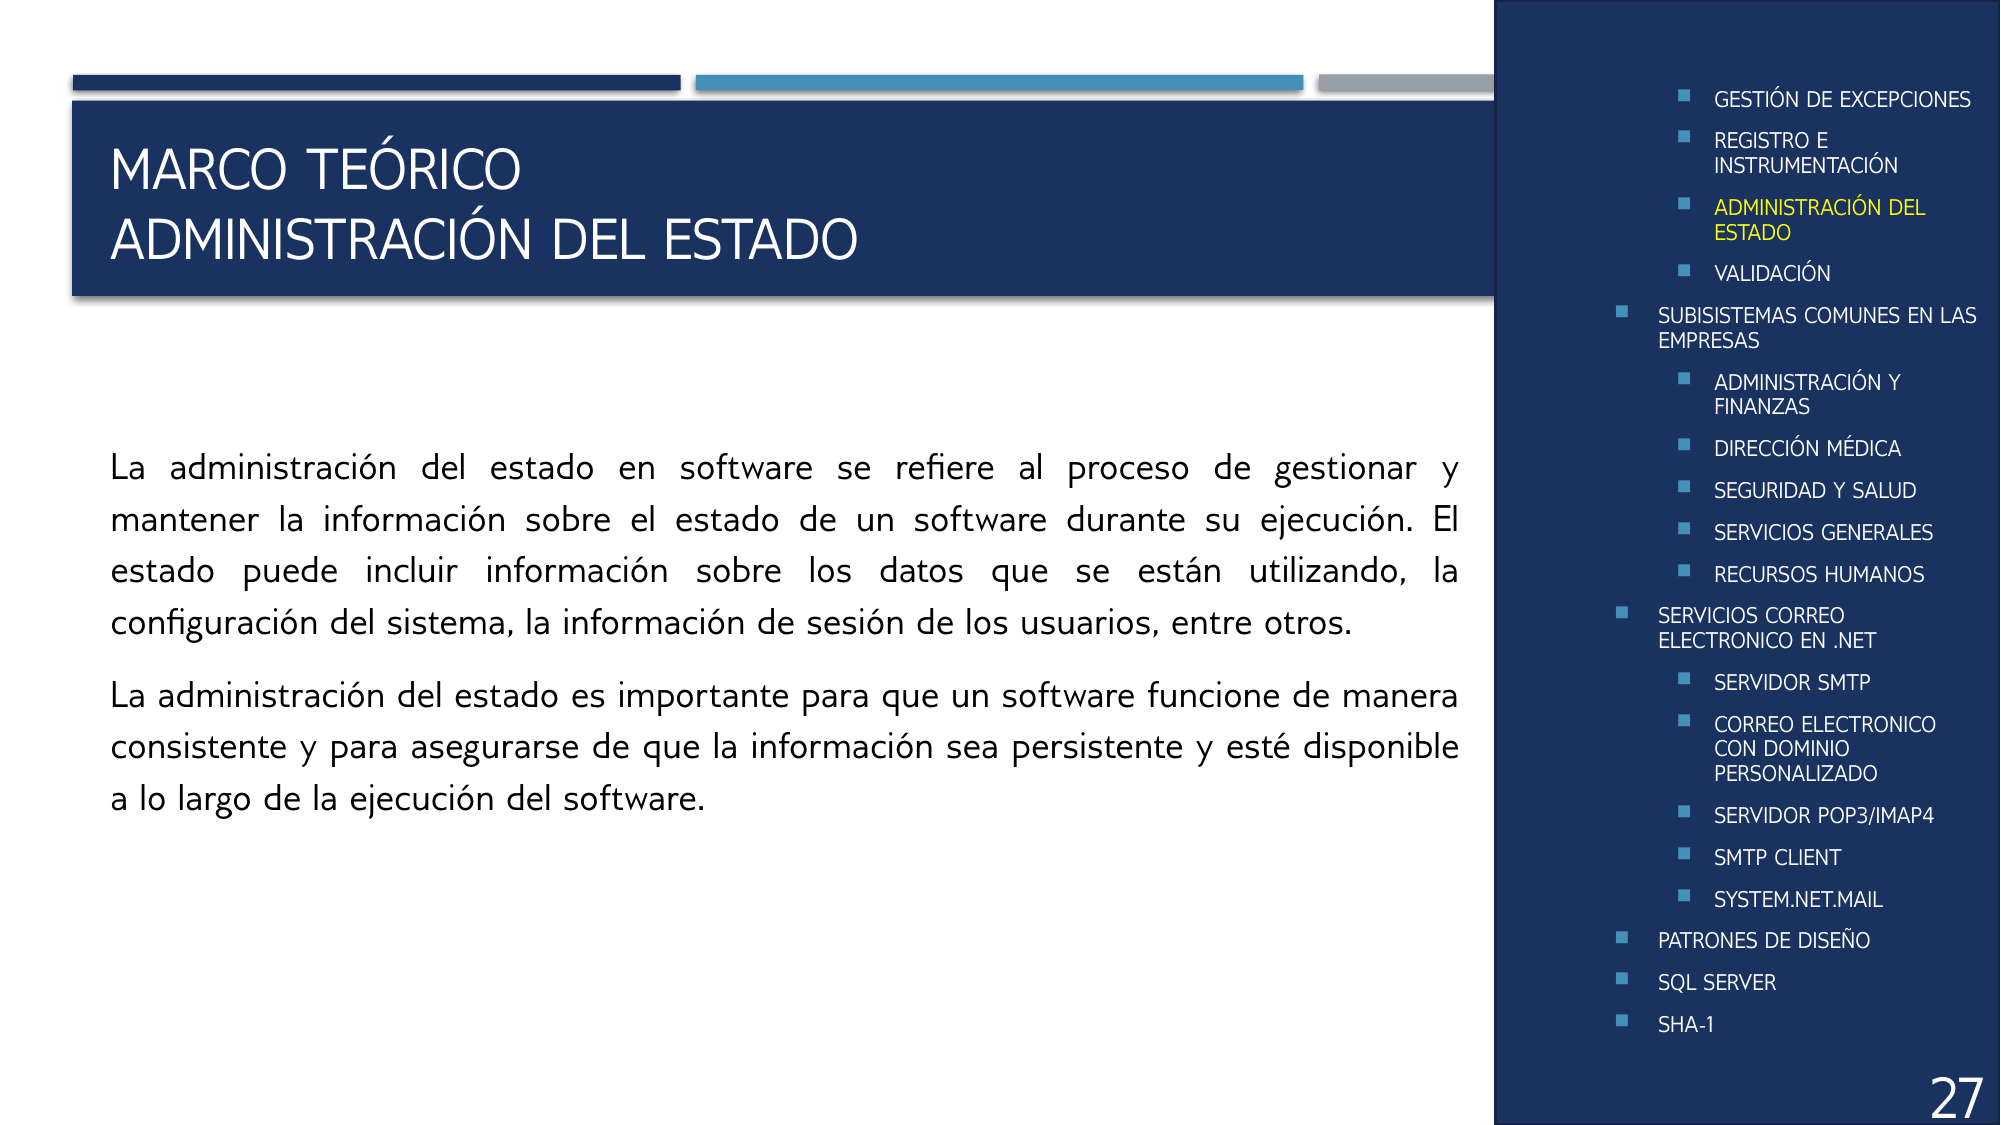

GESTIÓN DE EXCEPCIONES
REGISTRO E INSTRUMENTACIÓN
ADMINISTRACIÓN DEL ESTADO
VALIDACIÓN
SUBISISTEMAS COMUNES EN LAS EMPRESAS
ADMINISTRACIÓN Y FINANZAS
DIRECCIÓN MÉDICA
SEGURIDAD Y SALUD
SERVICIOS GENERALES
RECURSOS HUMANOS
SERVICIOS CORREO ELECTRONICO EN .NET
SERVIDOR SMTP
CORREO ELECTRONICO CON DOMINIO PERSONALIZADO
SERVIDOR POP3/IMAP4
SMTP CLIENT
SYSTEM.NET.MAIL
PATRONES DE DISEÑO
SQL SERVER
SHA-1
# MARCO TEÓRICO ADMINISTRACIÓN DEL ESTADO
La administración del estado en software se refiere al proceso de gestionar y mantener la información sobre el estado de un software durante su ejecución. El estado puede incluir información sobre los datos que se están utilizando, la configuración del sistema, la información de sesión de los usuarios, entre otros.
La administración del estado es importante para que un software funcione de manera consistente y para asegurarse de que la información sea persistente y esté disponible a lo largo de la ejecución del software.
27
27